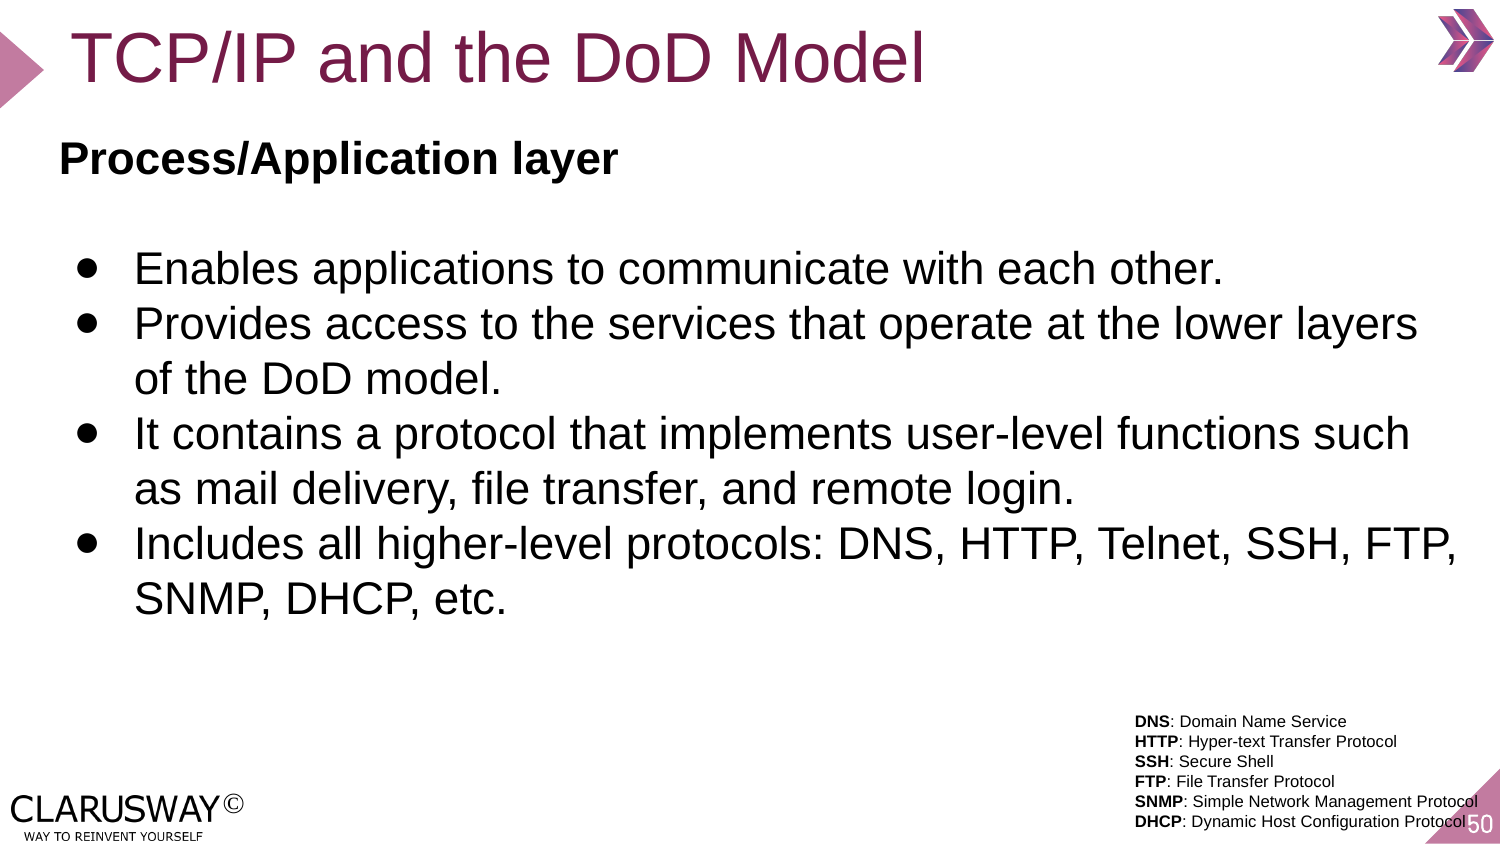

# TCP/IP and the DoD Model
Process/Application layer

Enables applications to communicate with each other.
Provides access to the services that operate at the lower layers of the DoD model.
It contains a protocol that implements user-level functions such as mail delivery, file transfer, and remote login.
Includes all higher-level protocols: DNS, HTTP, Telnet, SSH, FTP, SNMP, DHCP, etc.

DNS: Domain Name Service
HTTP: Hyper-text Transfer Protocol
SSH: Secure Shell
FTP: File Transfer Protocol
SNMP: Simple Network Management Protocol
DHCP: Dynamic Host Configuration Protocol
50